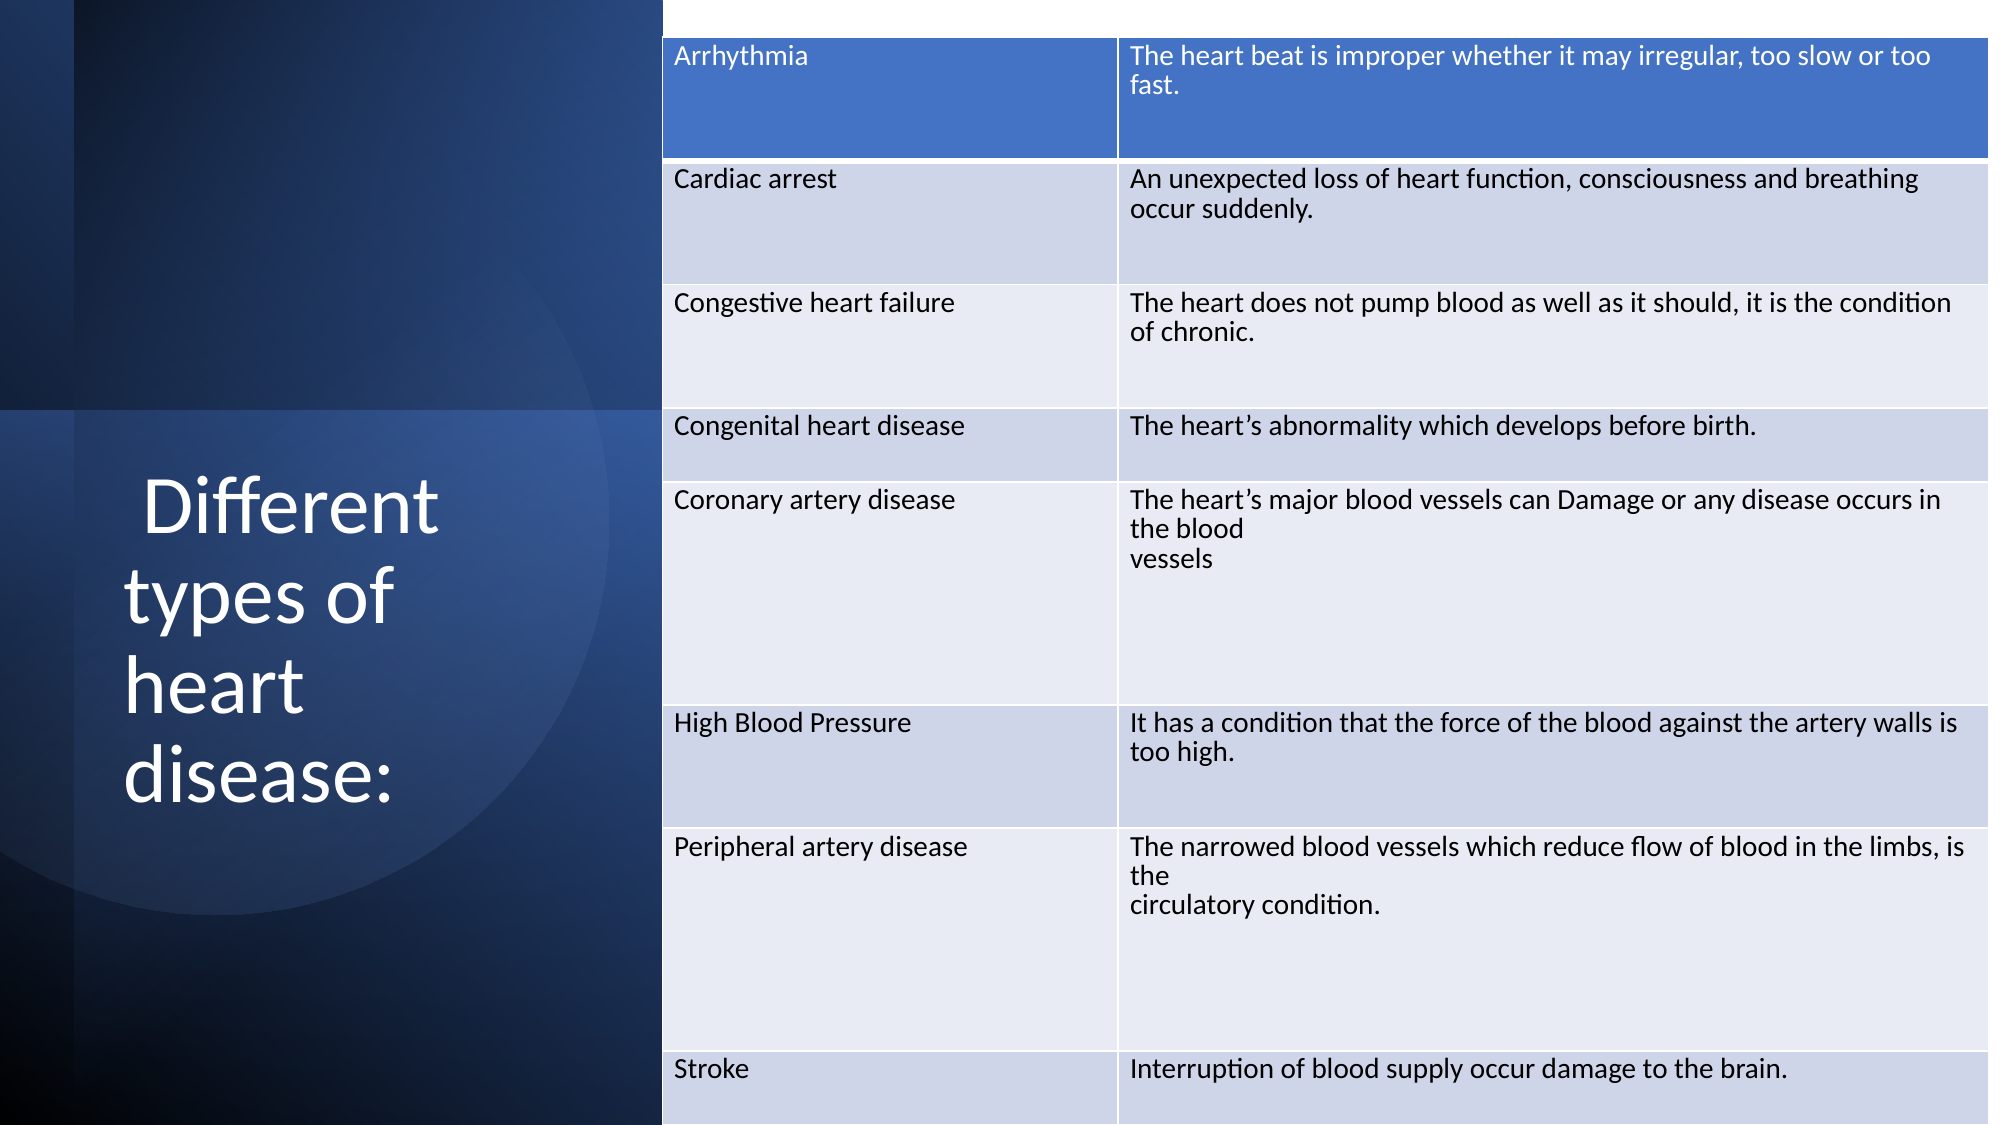

| Arrhythmia | The heart beat is improper whether it may irregular, too slow or too fast. |
| --- | --- |
| Cardiac arrest | An unexpected loss of heart function, consciousness and breathing occur suddenly. |
| Congestive heart failure | The heart does not pump blood as well as it should, it is the condition of chronic. |
| Congenital heart disease | The heart’s abnormality which develops before birth. |
| Coronary artery disease | The heart’s major blood vessels can Damage or any disease occurs in the blood vessels |
| High Blood Pressure | It has a condition that the force of the blood against the artery walls is too high. |
| Peripheral artery disease | The narrowed blood vessels which reduce flow of blood in the limbs, is the circulatory condition. |
| Stroke | Interruption of blood supply occur damage to the brain. |

# Different types of heart disease: